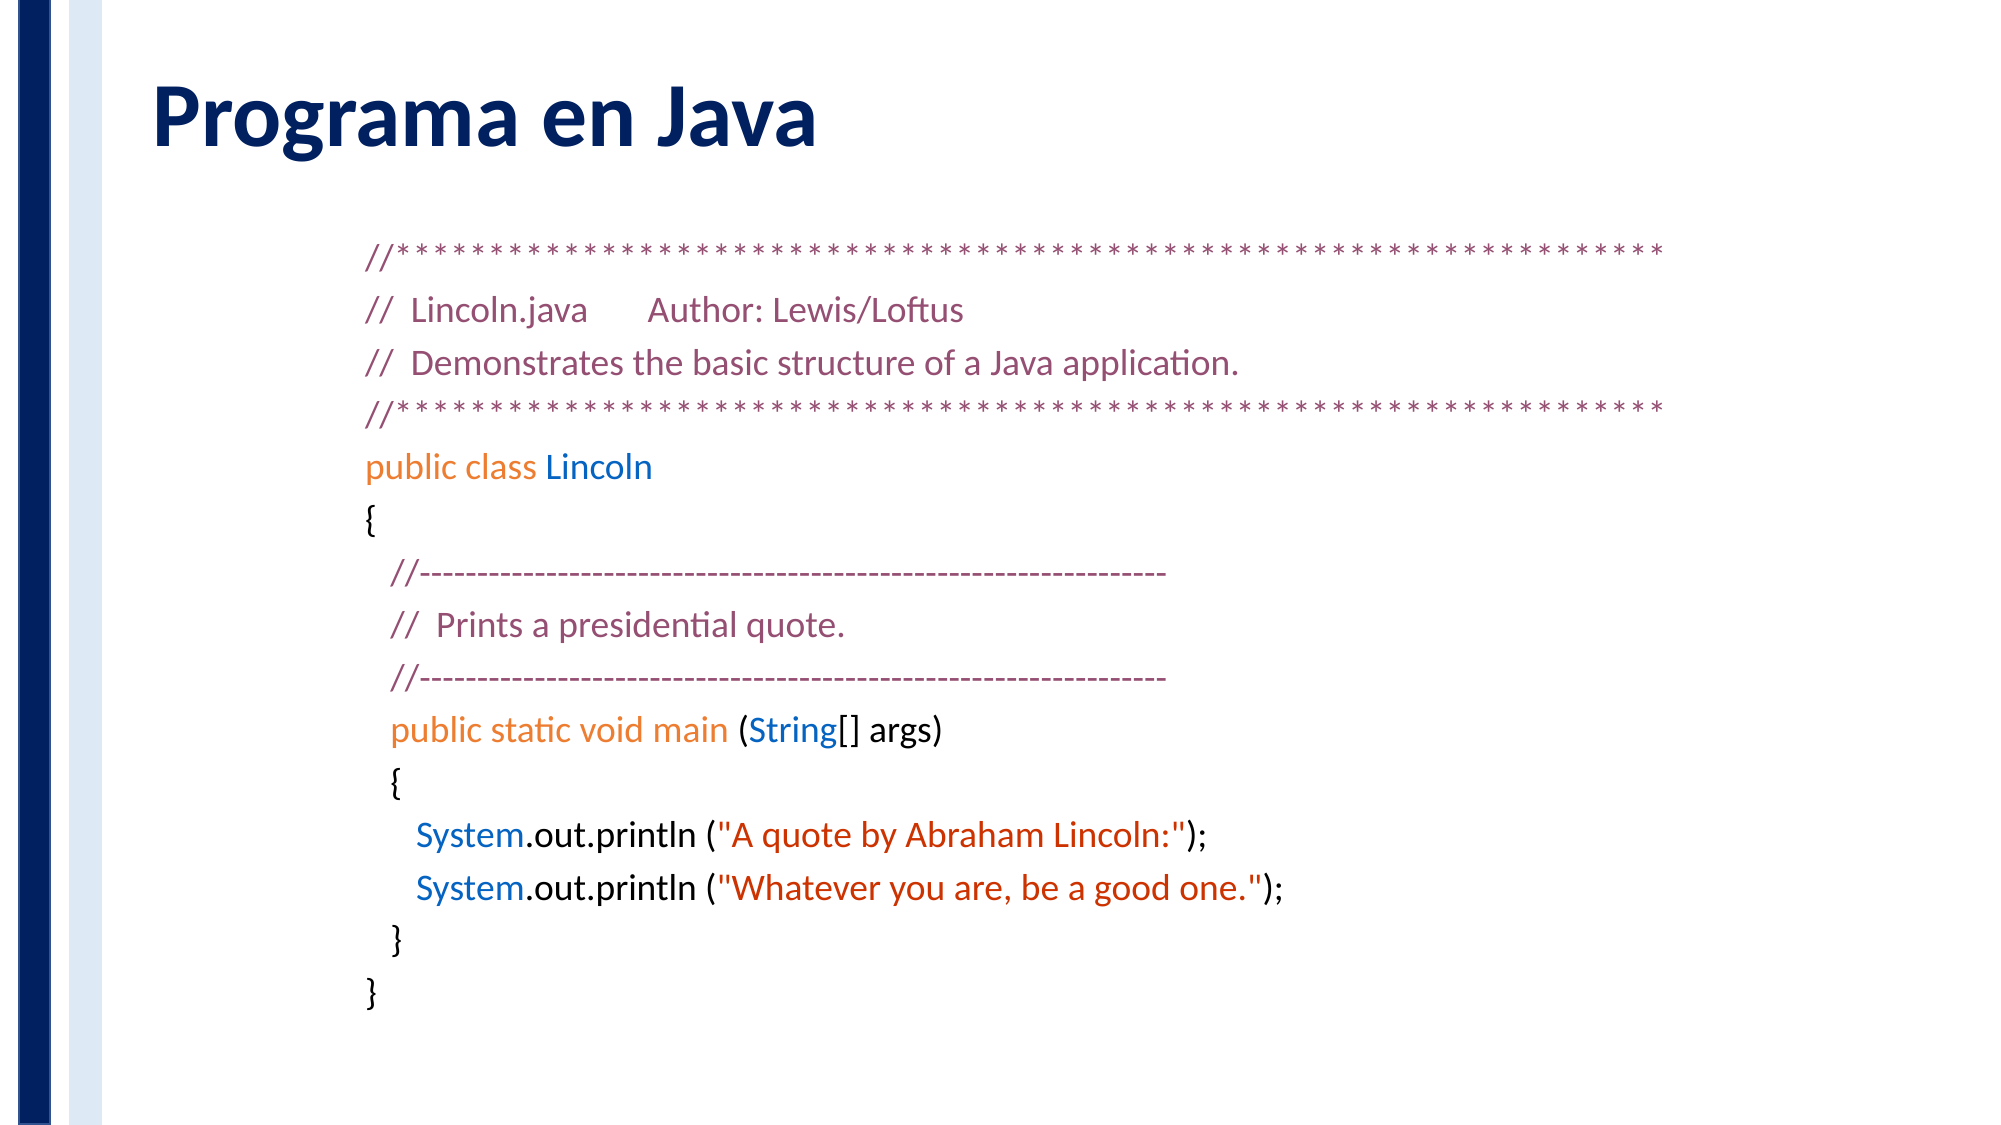

# Programa en Java
//********************************************************************
//  Lincoln.java       Author: Lewis/Loftus
//  Demonstrates the basic structure of a Java application.
//********************************************************************
public class Lincoln
{
   //-----------------------------------------------------------------
   //  Prints a presidential quote.
   //-----------------------------------------------------------------
   public static void main (String[] args)
   {
      System.out.println ("A quote by Abraham Lincoln:");
      System.out.println ("Whatever you are, be a good one.");
   }
}